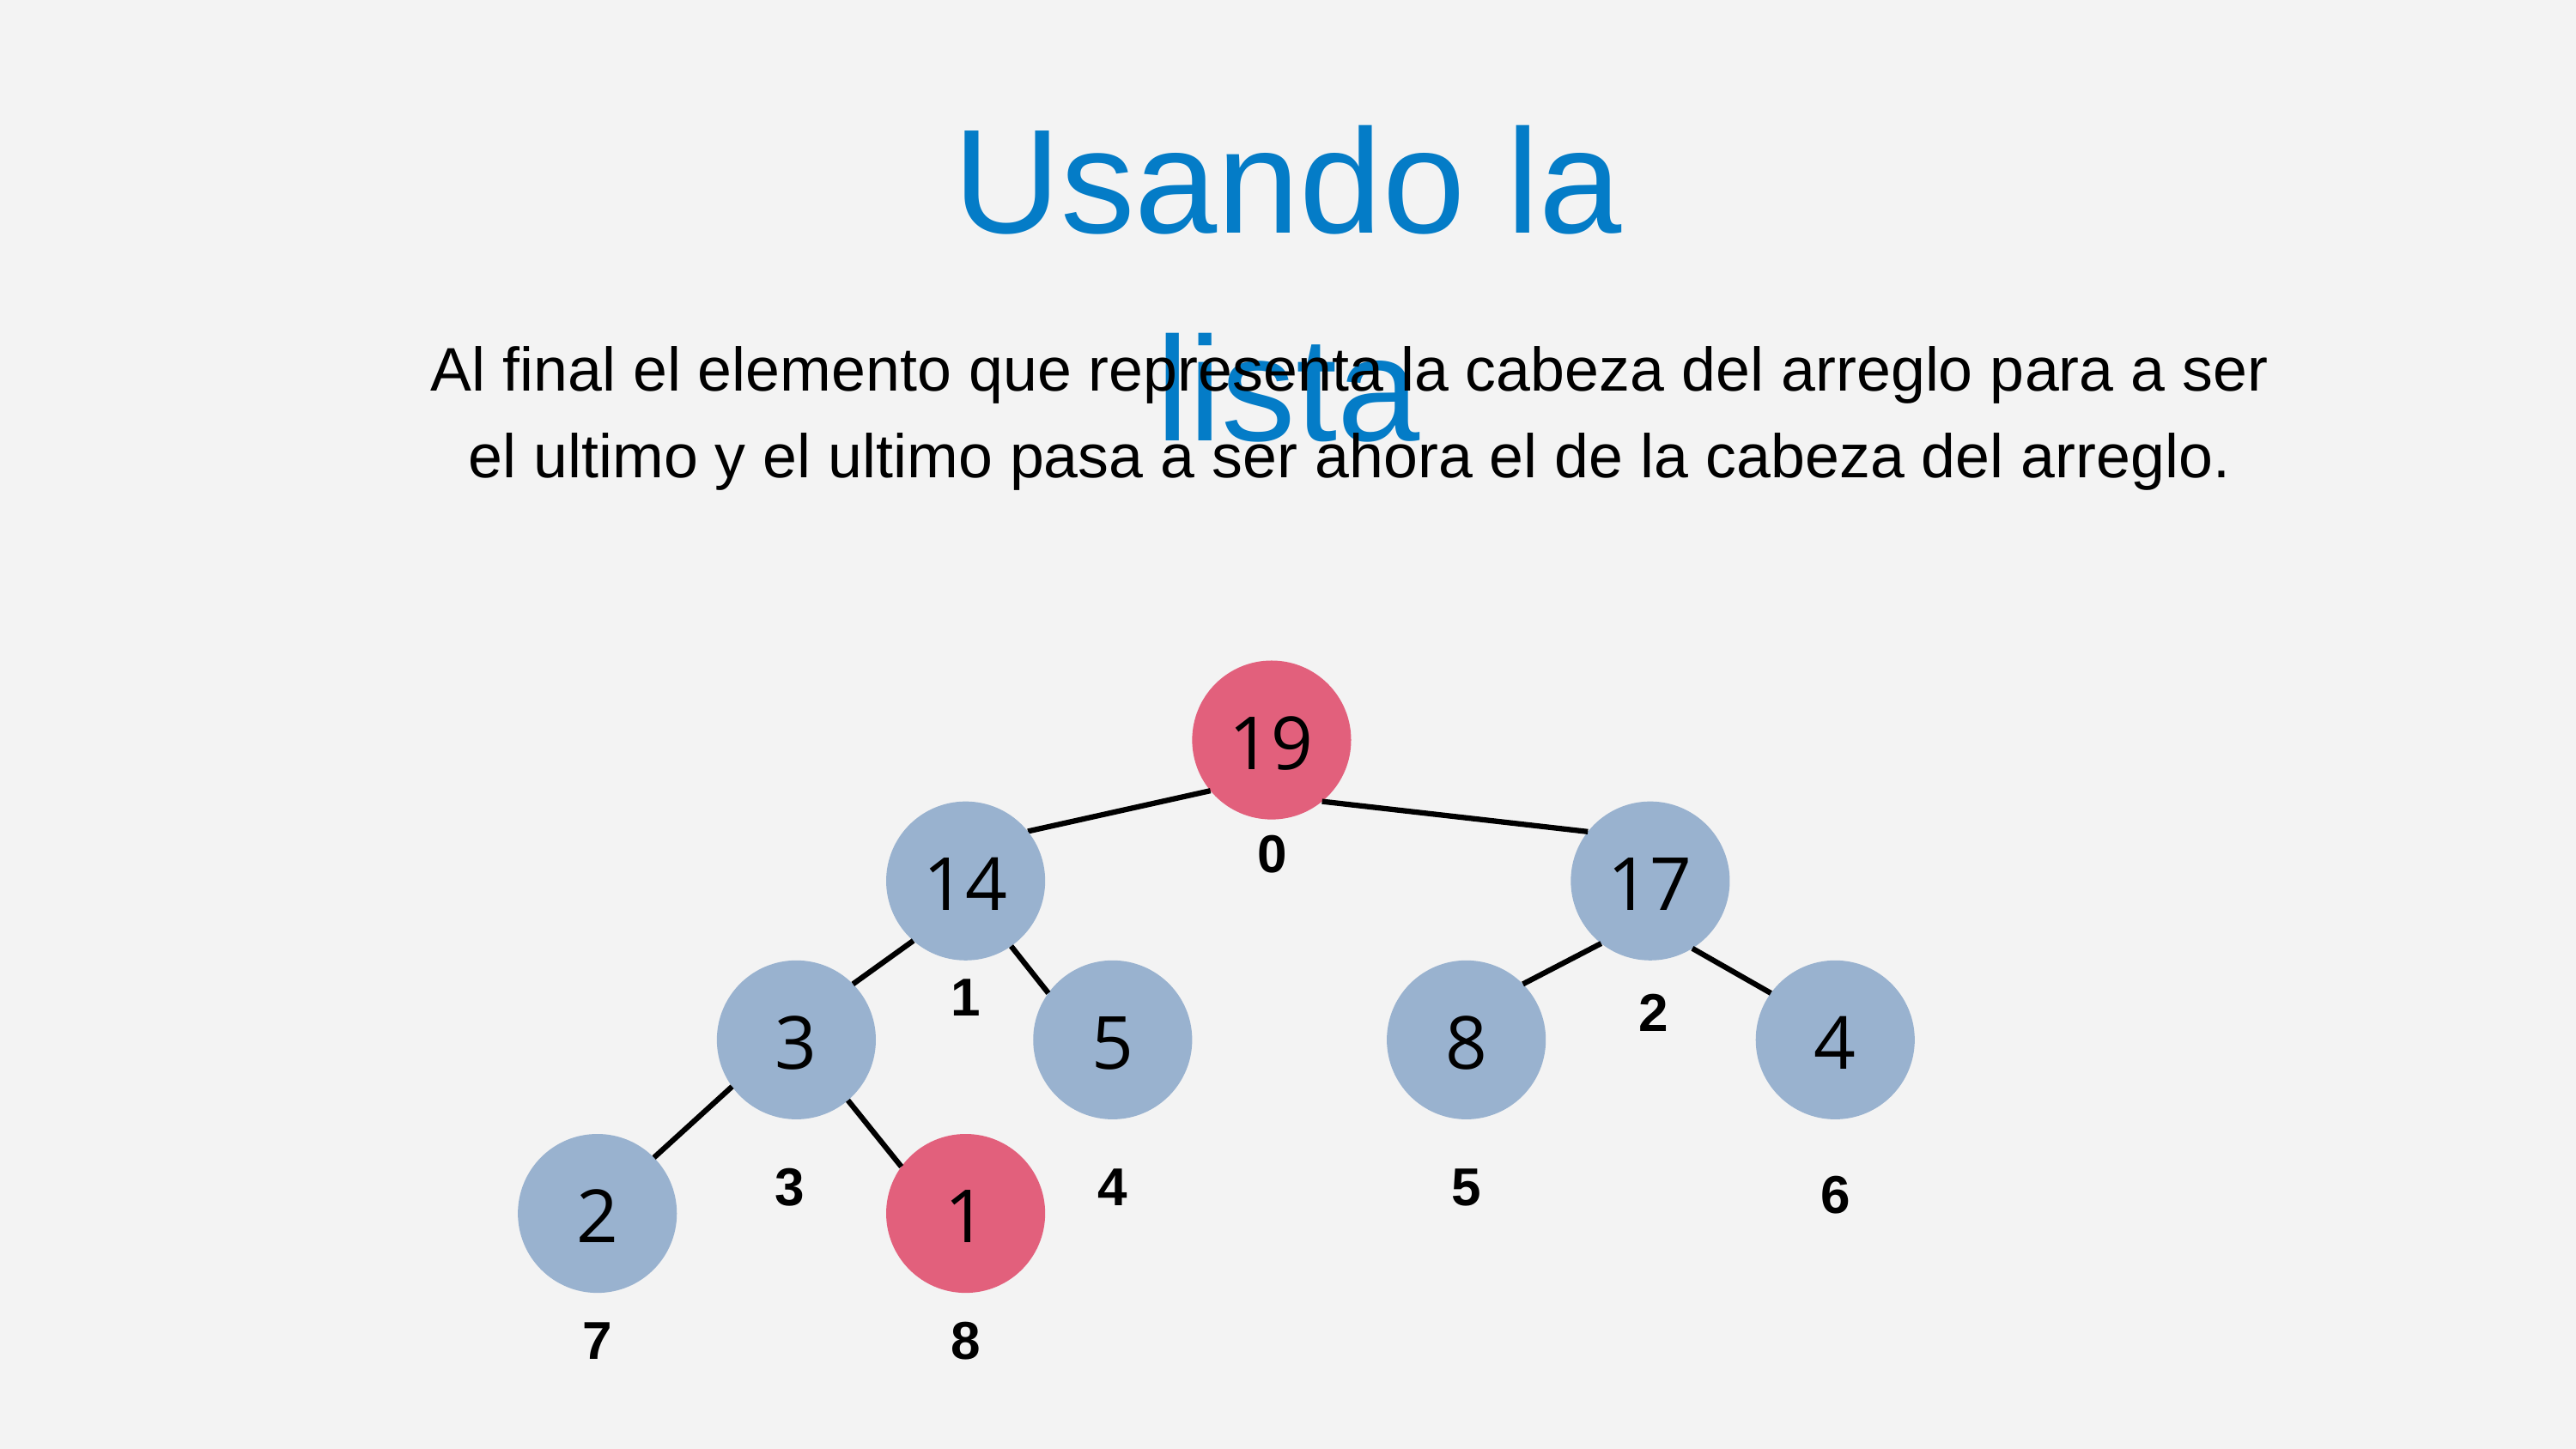

Usando la lista
Al final el elemento que representa la cabeza del arreglo para a ser el ultimo y el ultimo pasa a ser ahora el de la cabeza del arreglo.

19

14

17
0

1

3

5

8

4
2

2

1
3
4
5
6
7
8